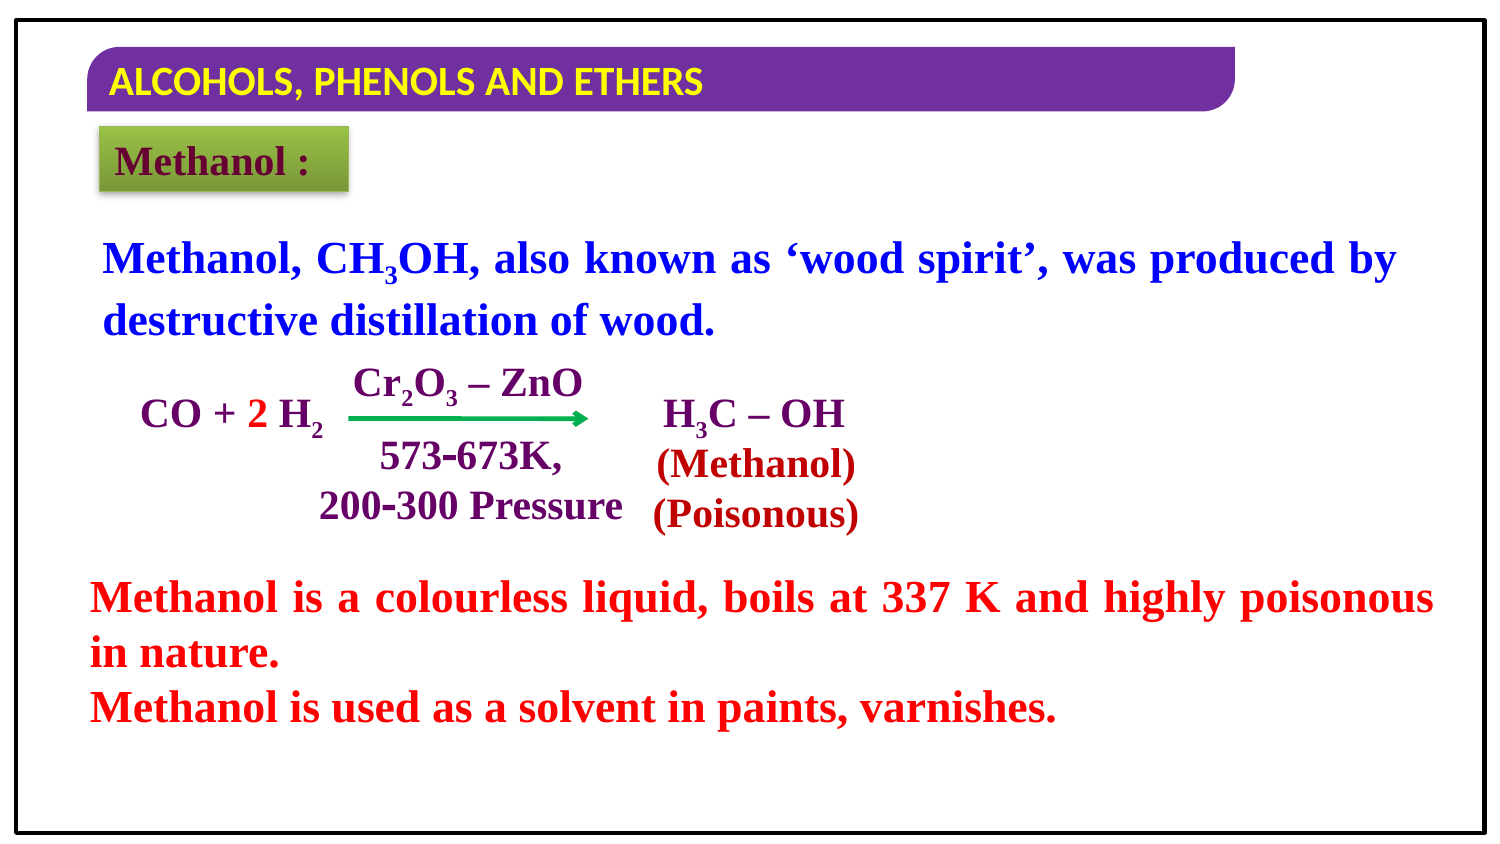

Methanol :
Methanol, CH3OH, also known as ‘wood spirit’, was produced by destructive distillation of wood.
Cr2O3 – ZnO
CO + 2 H2
H3C – OH
573−673K, 200−300 Pressure
(Methanol)
(Poisonous)
Methanol is a colourless liquid, boils at 337 K and highly poisonous in nature.
Methanol is used as a solvent in paints, varnishes.